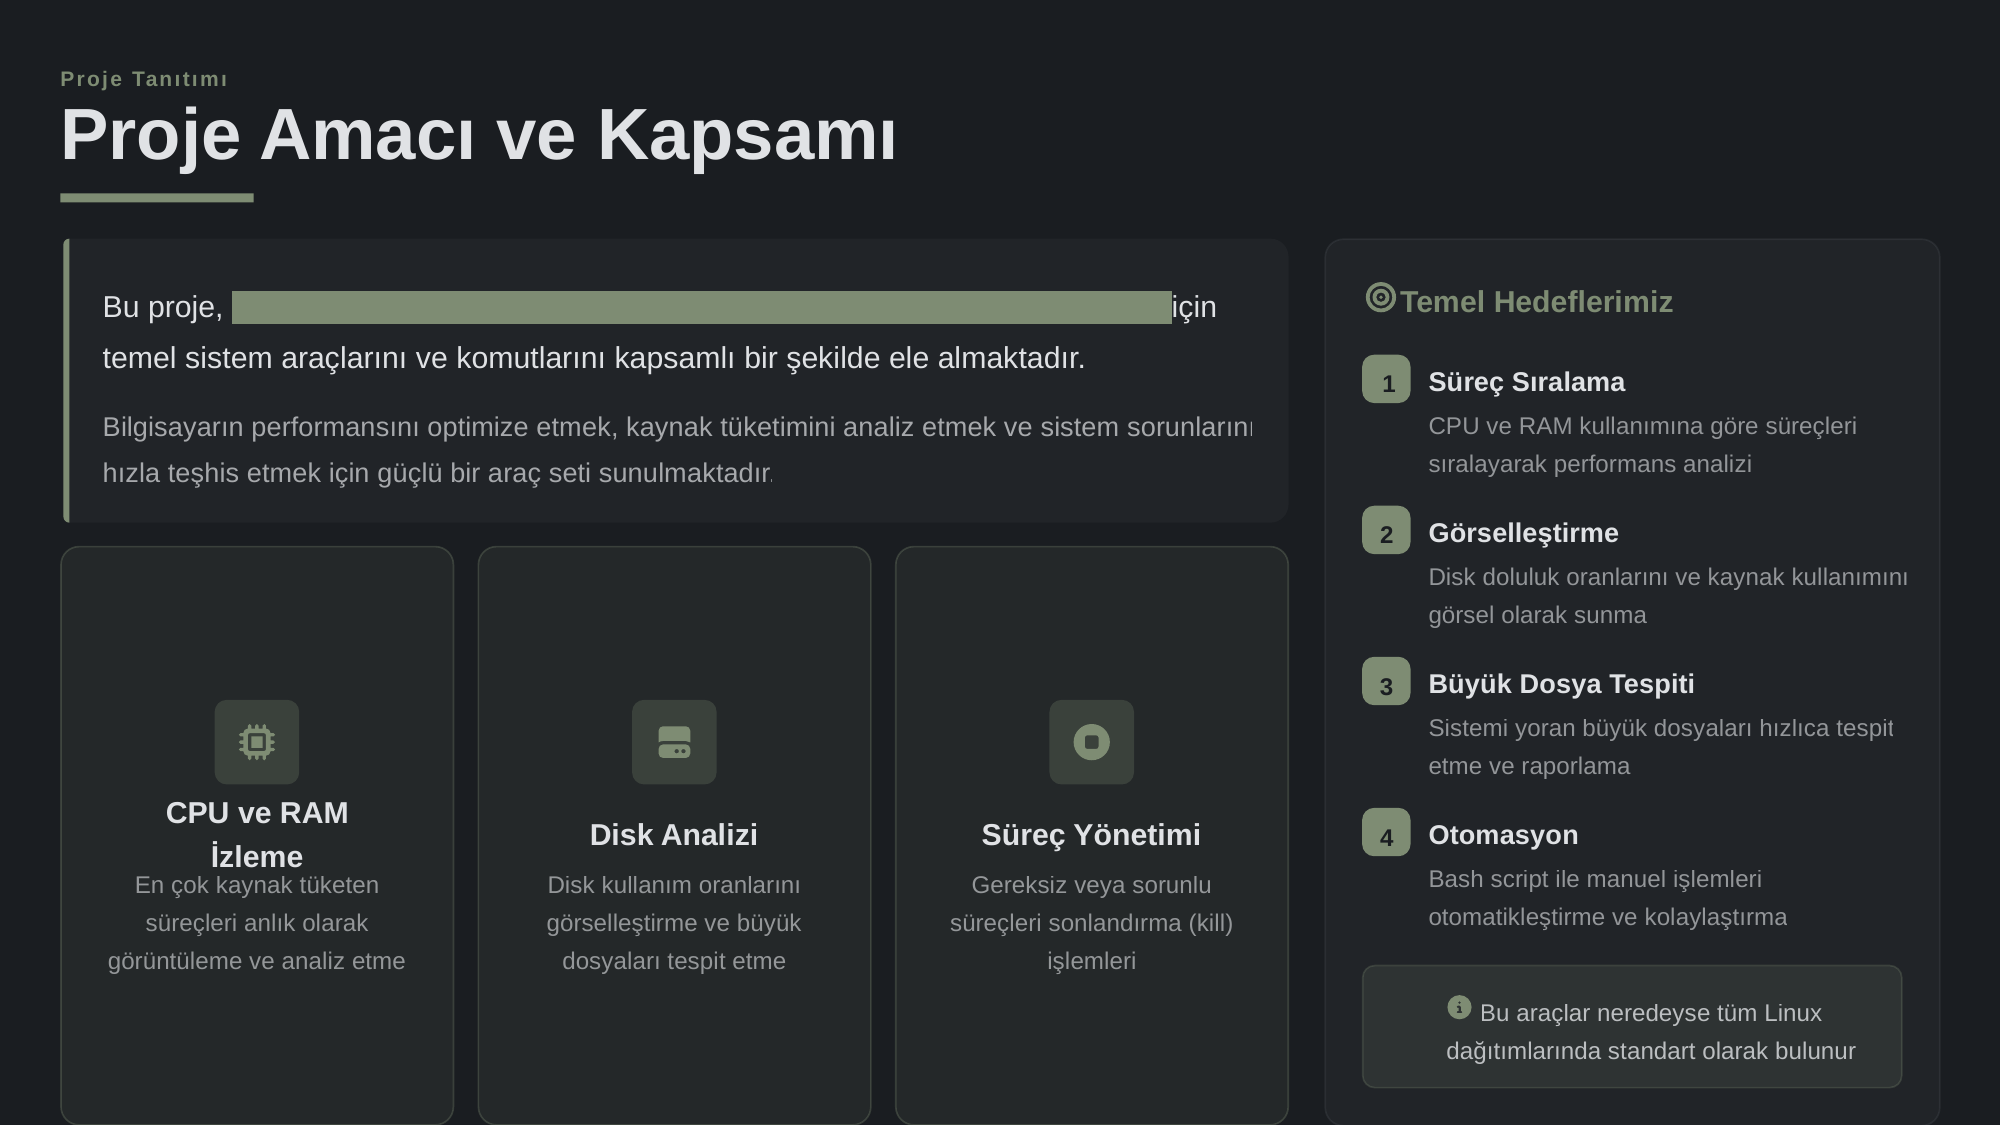

Proje Tanıtımı
Proje Amacı ve Kapsamı

Bu proje, Linux sistemlerinde anlık durum izleme, süreç yönetimi ve disk analizi için temel sistem araçlarını ve komutlarını kapsamlı bir şekilde ele almaktadır.
Temel Hedeflerimiz

Süreç Sıralama
1
Bilgisayarın performansını optimize etmek, kaynak tüketimini analiz etmek ve sistem sorunlarını hızla teşhis etmek için güçlü bir araç seti sunulmaktadır.
CPU ve RAM kullanımına göre süreçleri sıralayarak performans analizi

Görselleştirme
2

Disk doluluk oranlarını ve kaynak kullanımını görsel olarak sunma

Büyük Dosya Tespiti
3

Sistemi yoran büyük dosyaları hızlıca tespit etme ve raporlama

Otomasyon
CPU ve RAM İzleme
Disk Analizi
Süreç Yönetimi
4
Bash script ile manuel işlemleri otomatikleştirme ve kolaylaştırma
En çok kaynak tüketen süreçleri anlık olarak görüntüleme ve analiz etme
Disk kullanım oranlarını görselleştirme ve büyük dosyaları tespit etme
Gereksiz veya sorunlu süreçleri sonlandırma (kill) işlemleri

Bu araçlar neredeyse tüm Linux dağıtımlarında standart olarak bulunur